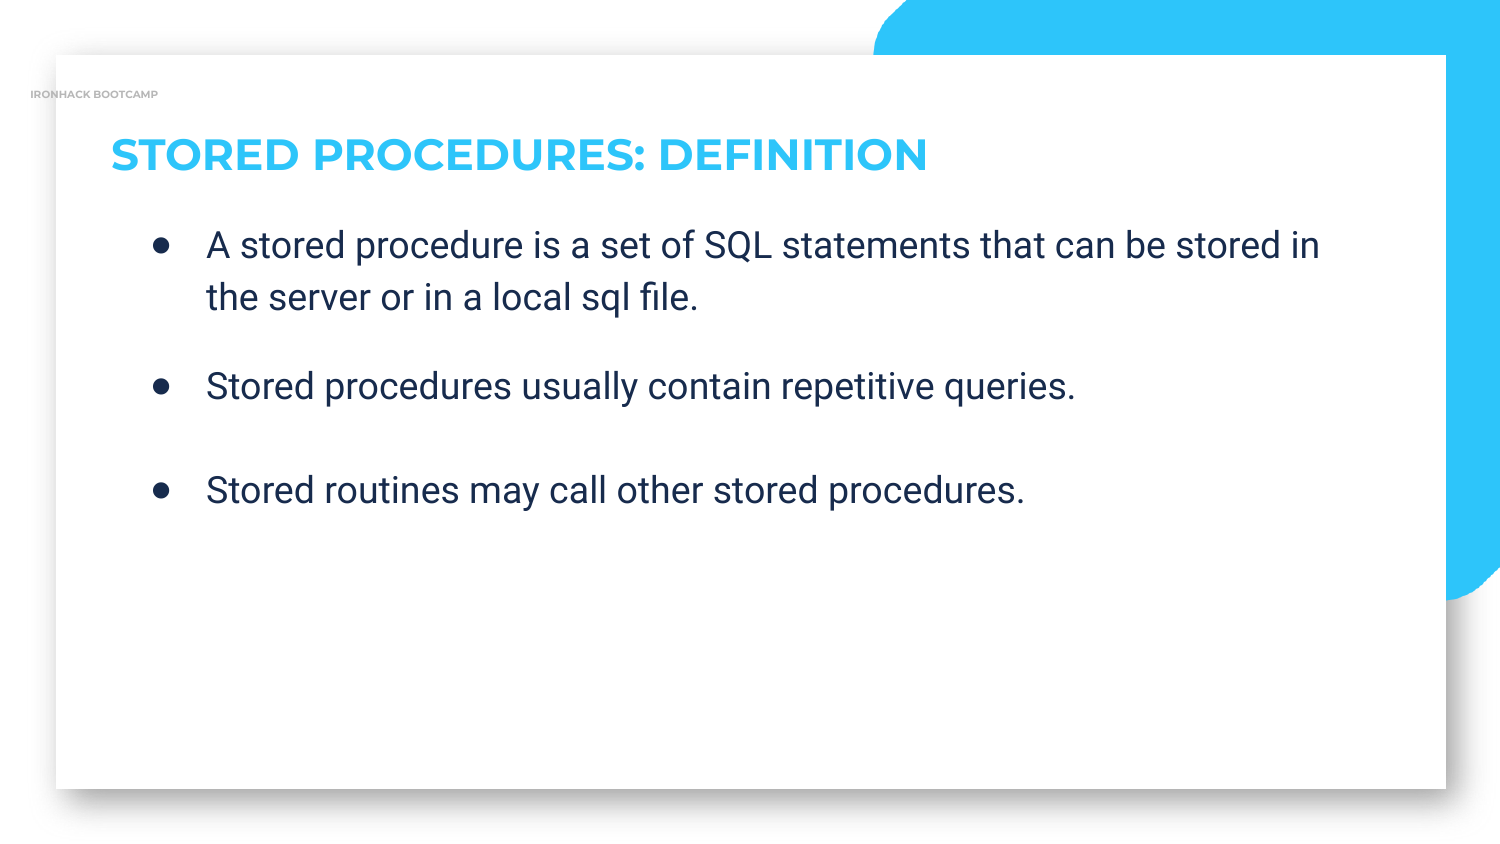

IRONHACK BOOTCAMP
STORED PROCEDURES: DEFINITION
A stored procedure is a set of SQL statements that can be stored in the server or in a local sql file.
Stored procedures usually contain repetitive queries.

Stored routines may call other stored procedures.